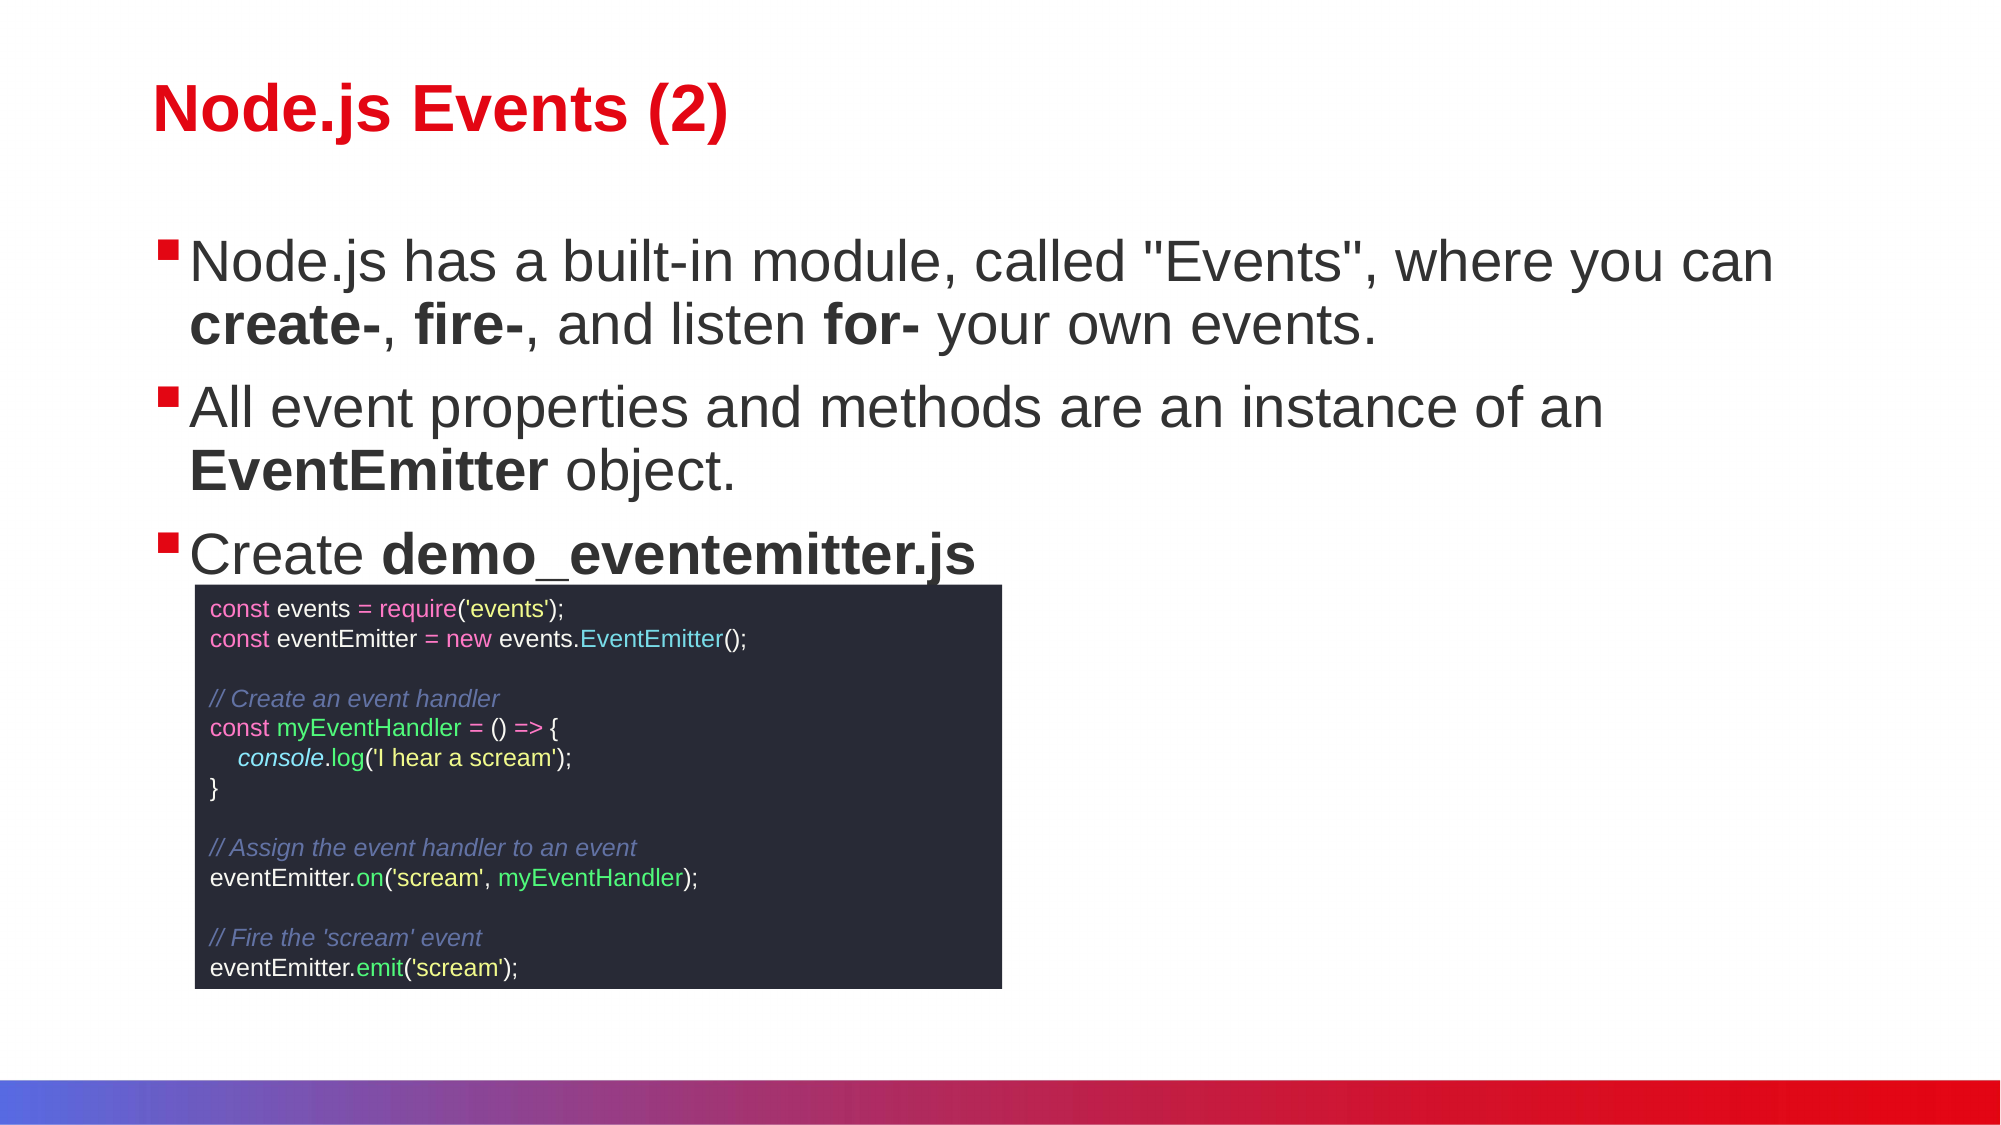

# Node.js Events (2)
Node.js has a built-in module, called "Events", where you can create-, fire-, and listen for- your own events.
All event properties and methods are an instance of an EventEmitter object.
Create demo_eventemitter.js

const events = require('events');
const eventEmitter = new events.EventEmitter();
// Create an event handler
const myEventHandler = () => {
    console.log('I hear a scream');
}
// Assign the event handler to an event
eventEmitter.on('scream', myEventHandler);
// Fire the 'scream' event
eventEmitter.emit('scream');